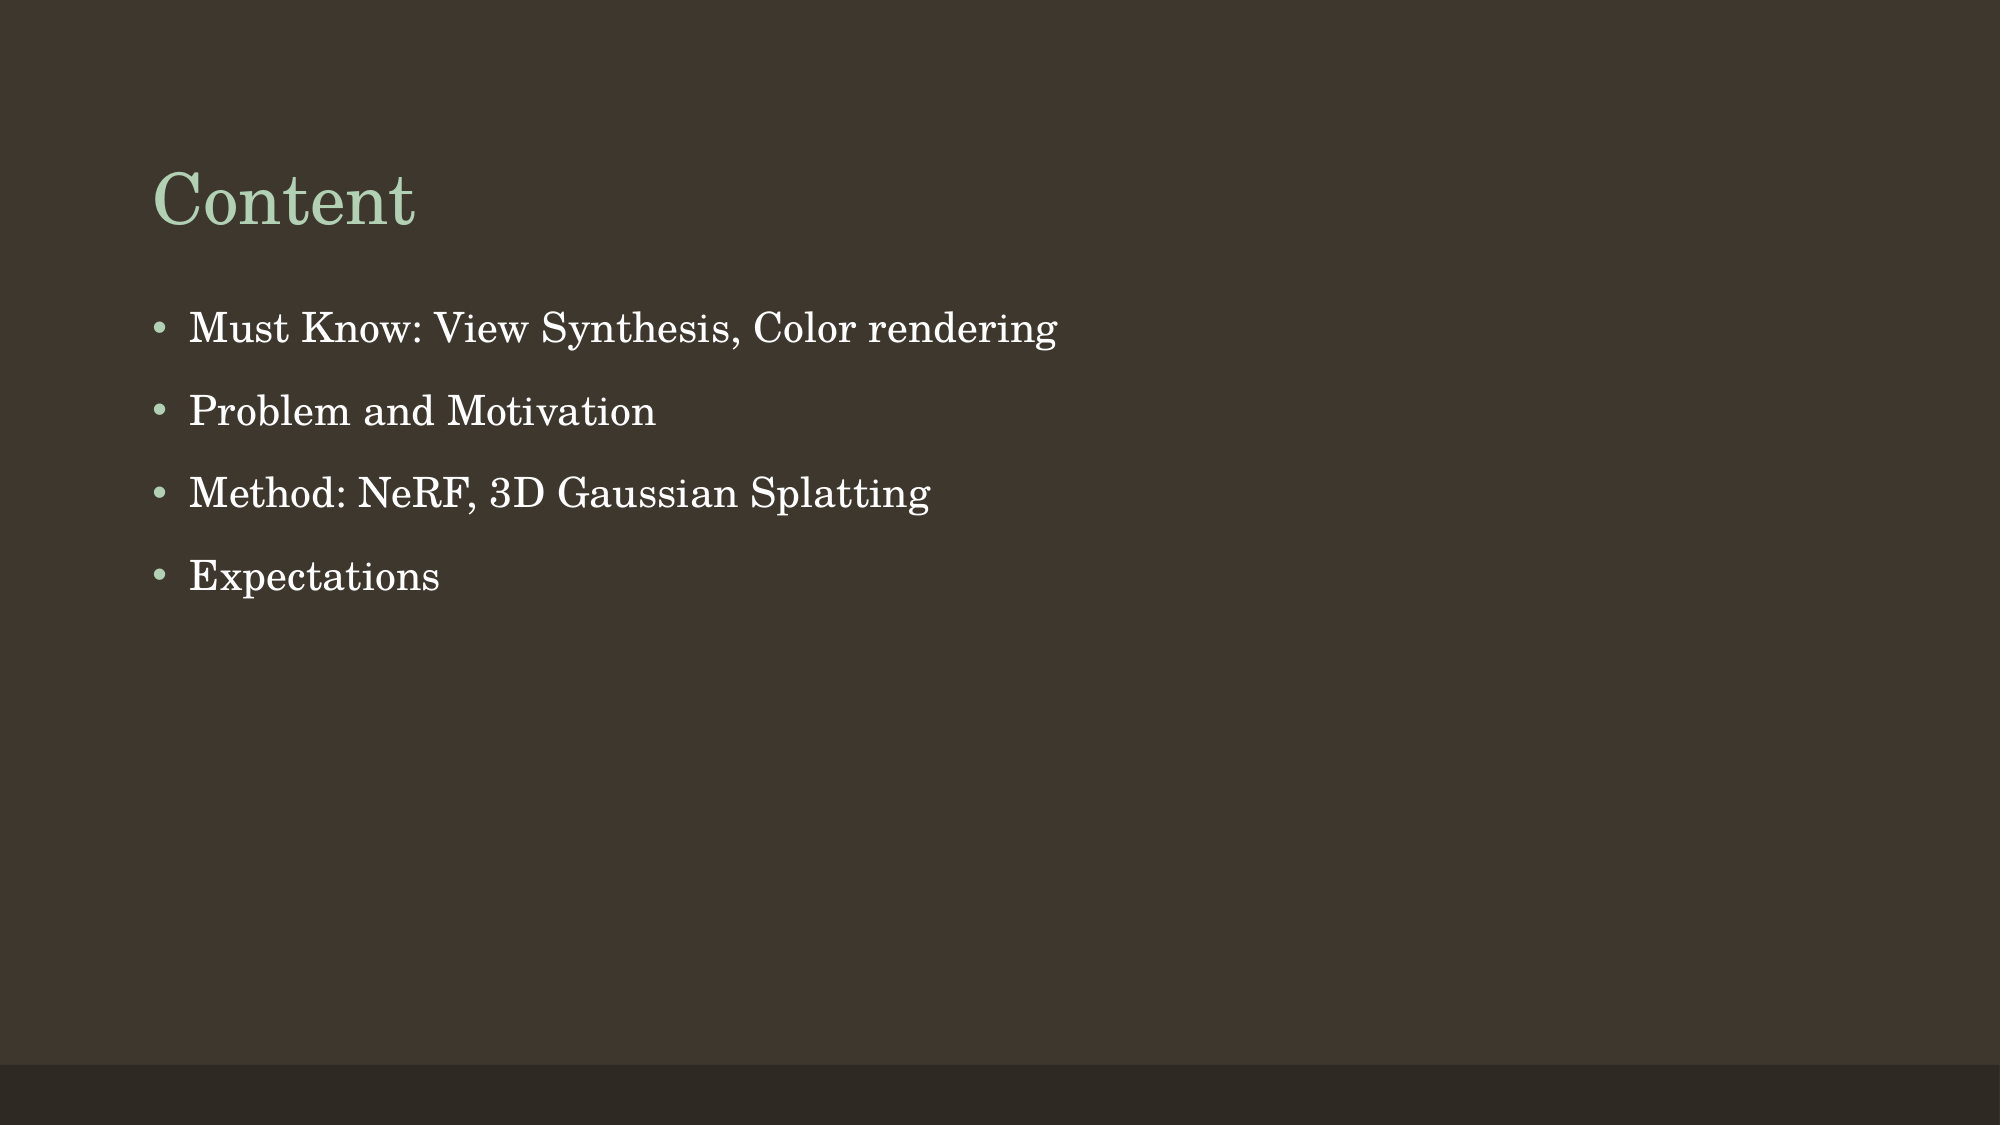

# Content
Must Know: View Synthesis, Color rendering
Problem and Motivation
Method: NeRF, 3D Gaussian Splatting
Expectations